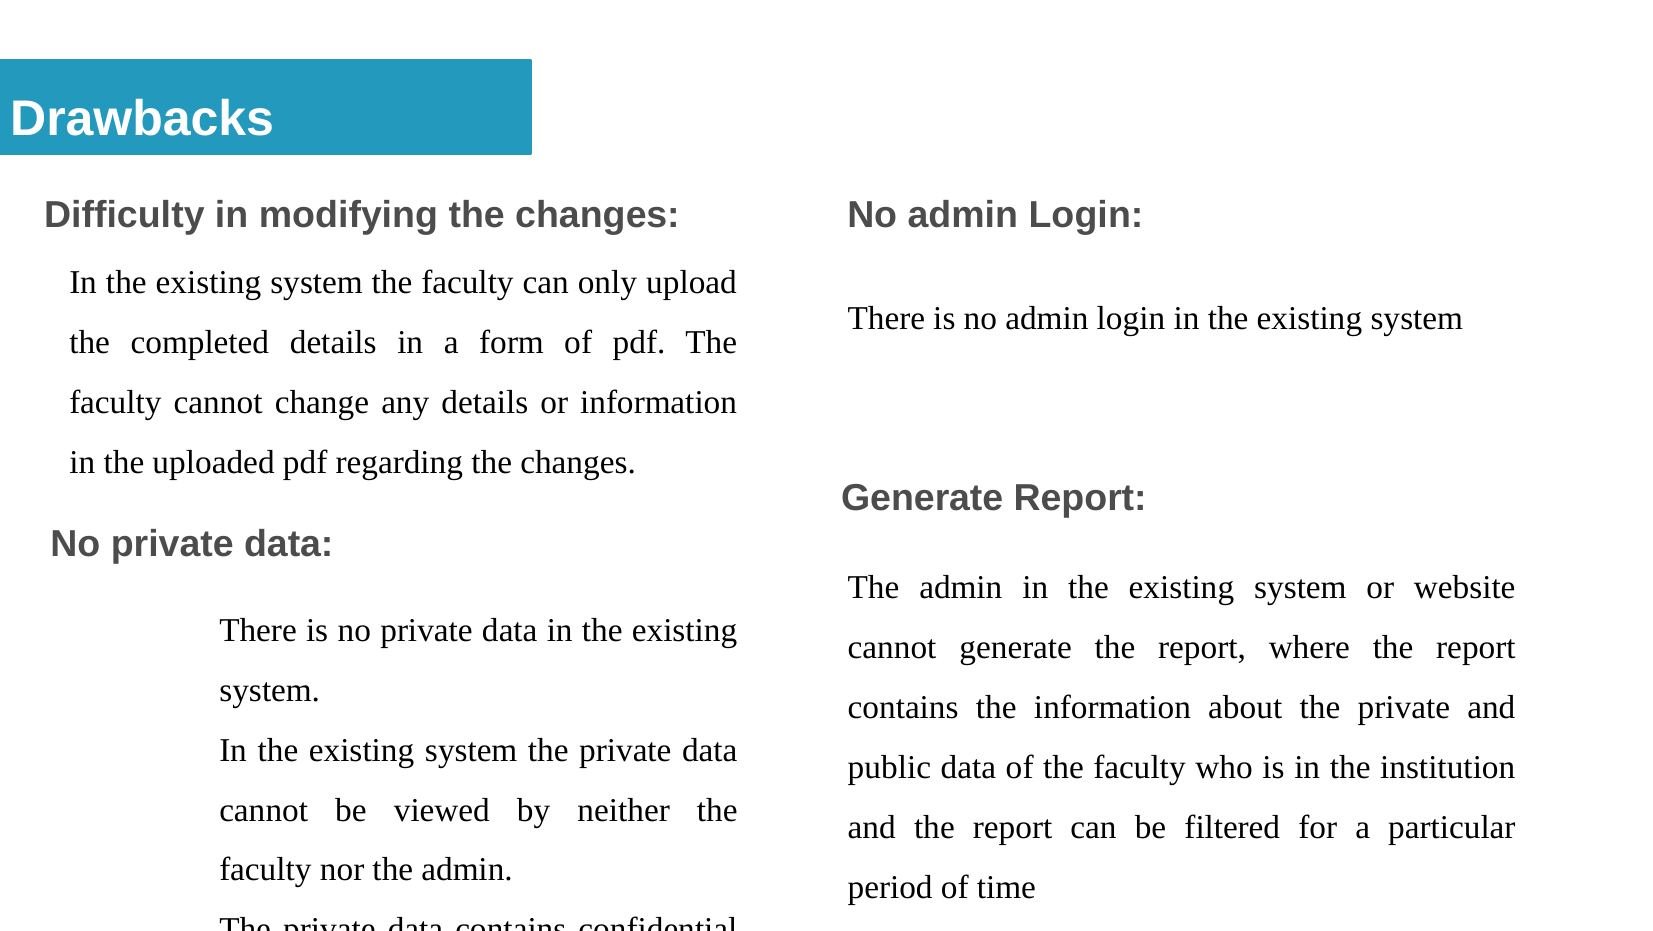

Drawbacks
Difficulty in modifying the changes:
No admin Login:

In the existing system the faculty can only upload the completed details in a form of pdf. The faculty cannot change any details or information in the uploaded pdf regarding the changes.

There is no admin login in the existing system

There is no private data in the existing system.
In the existing system the private data cannot be viewed by neither the faculty nor the admin.
The private data contains confidential information about the work of the faculty
Generate Report:
No private data:
The admin in the existing system or website cannot generate the report, where the report contains the information about the private and public data of the faculty who is in the institution and the report can be filtered for a particular period of time